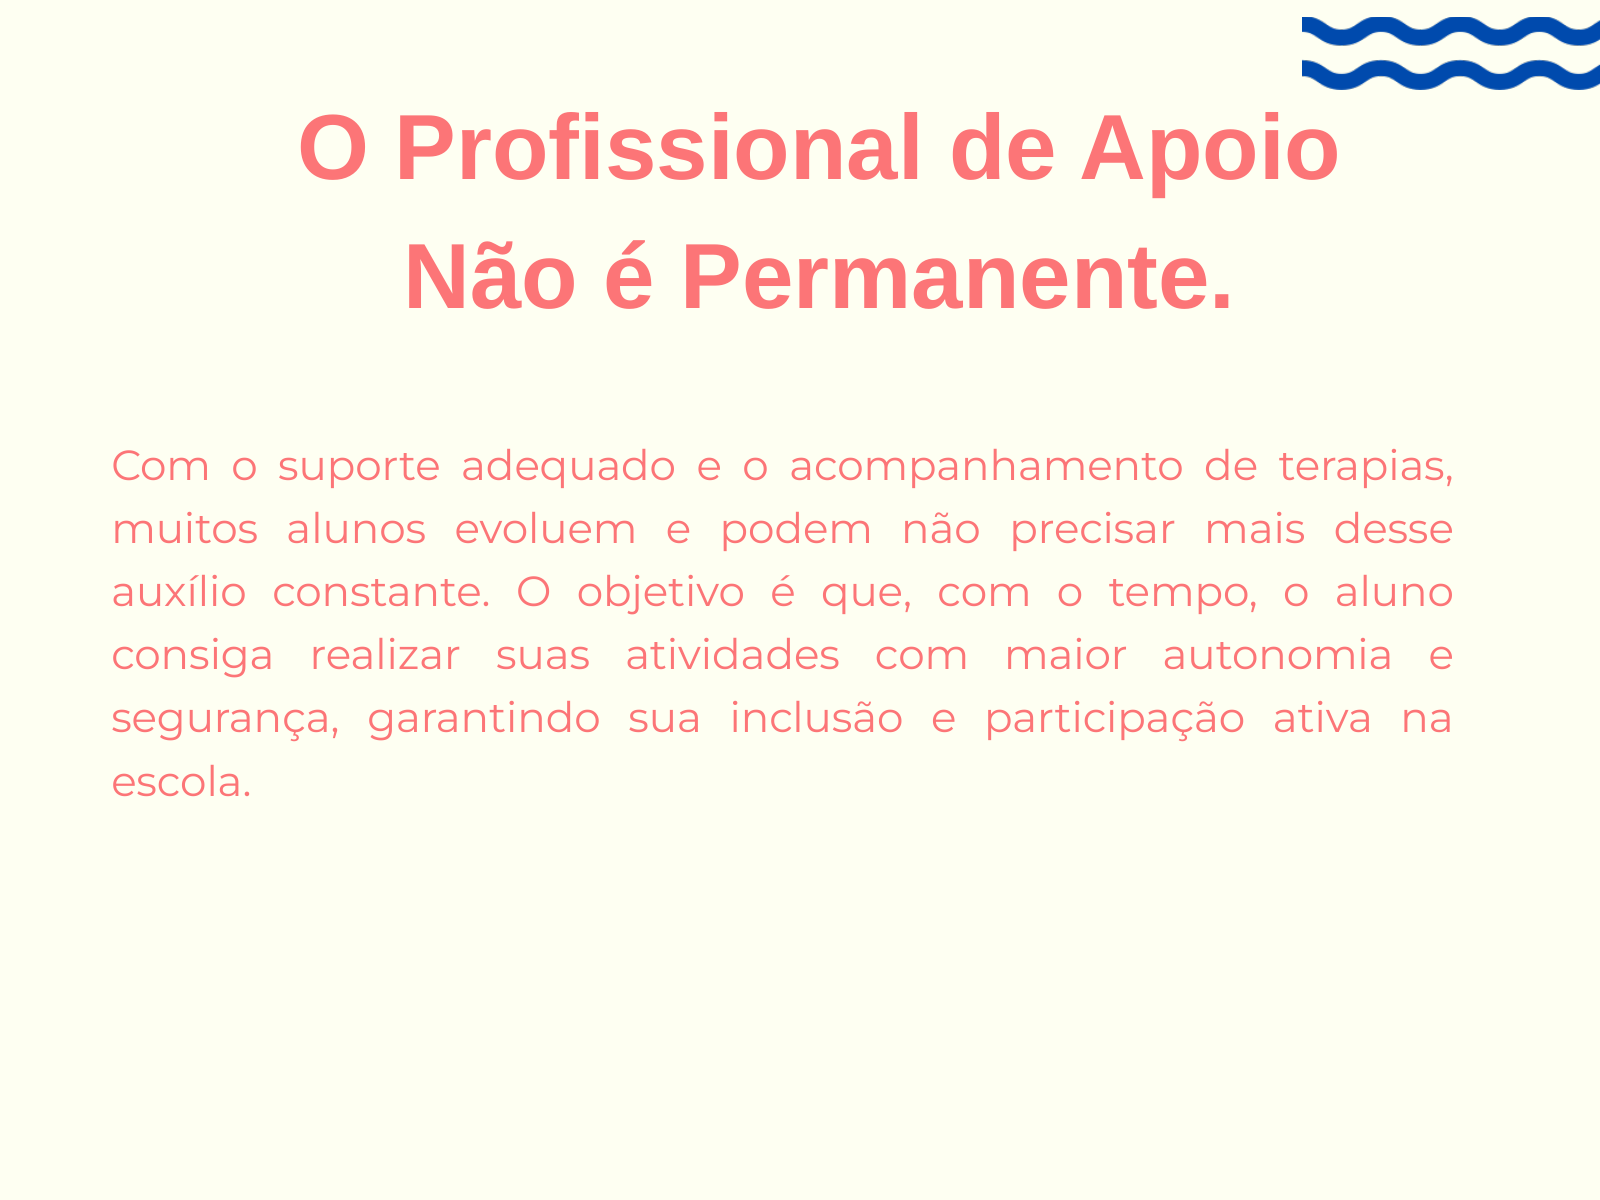

O Profissional de Apoio Não é Permanente.
Com o suporte adequado e o acompanhamento de terapias, muitos alunos evoluem e podem não precisar mais desse auxílio constante. O objetivo é que, com o tempo, o aluno consiga realizar suas atividades com maior autonomia e segurança, garantindo sua inclusão e participação ativa na escola.